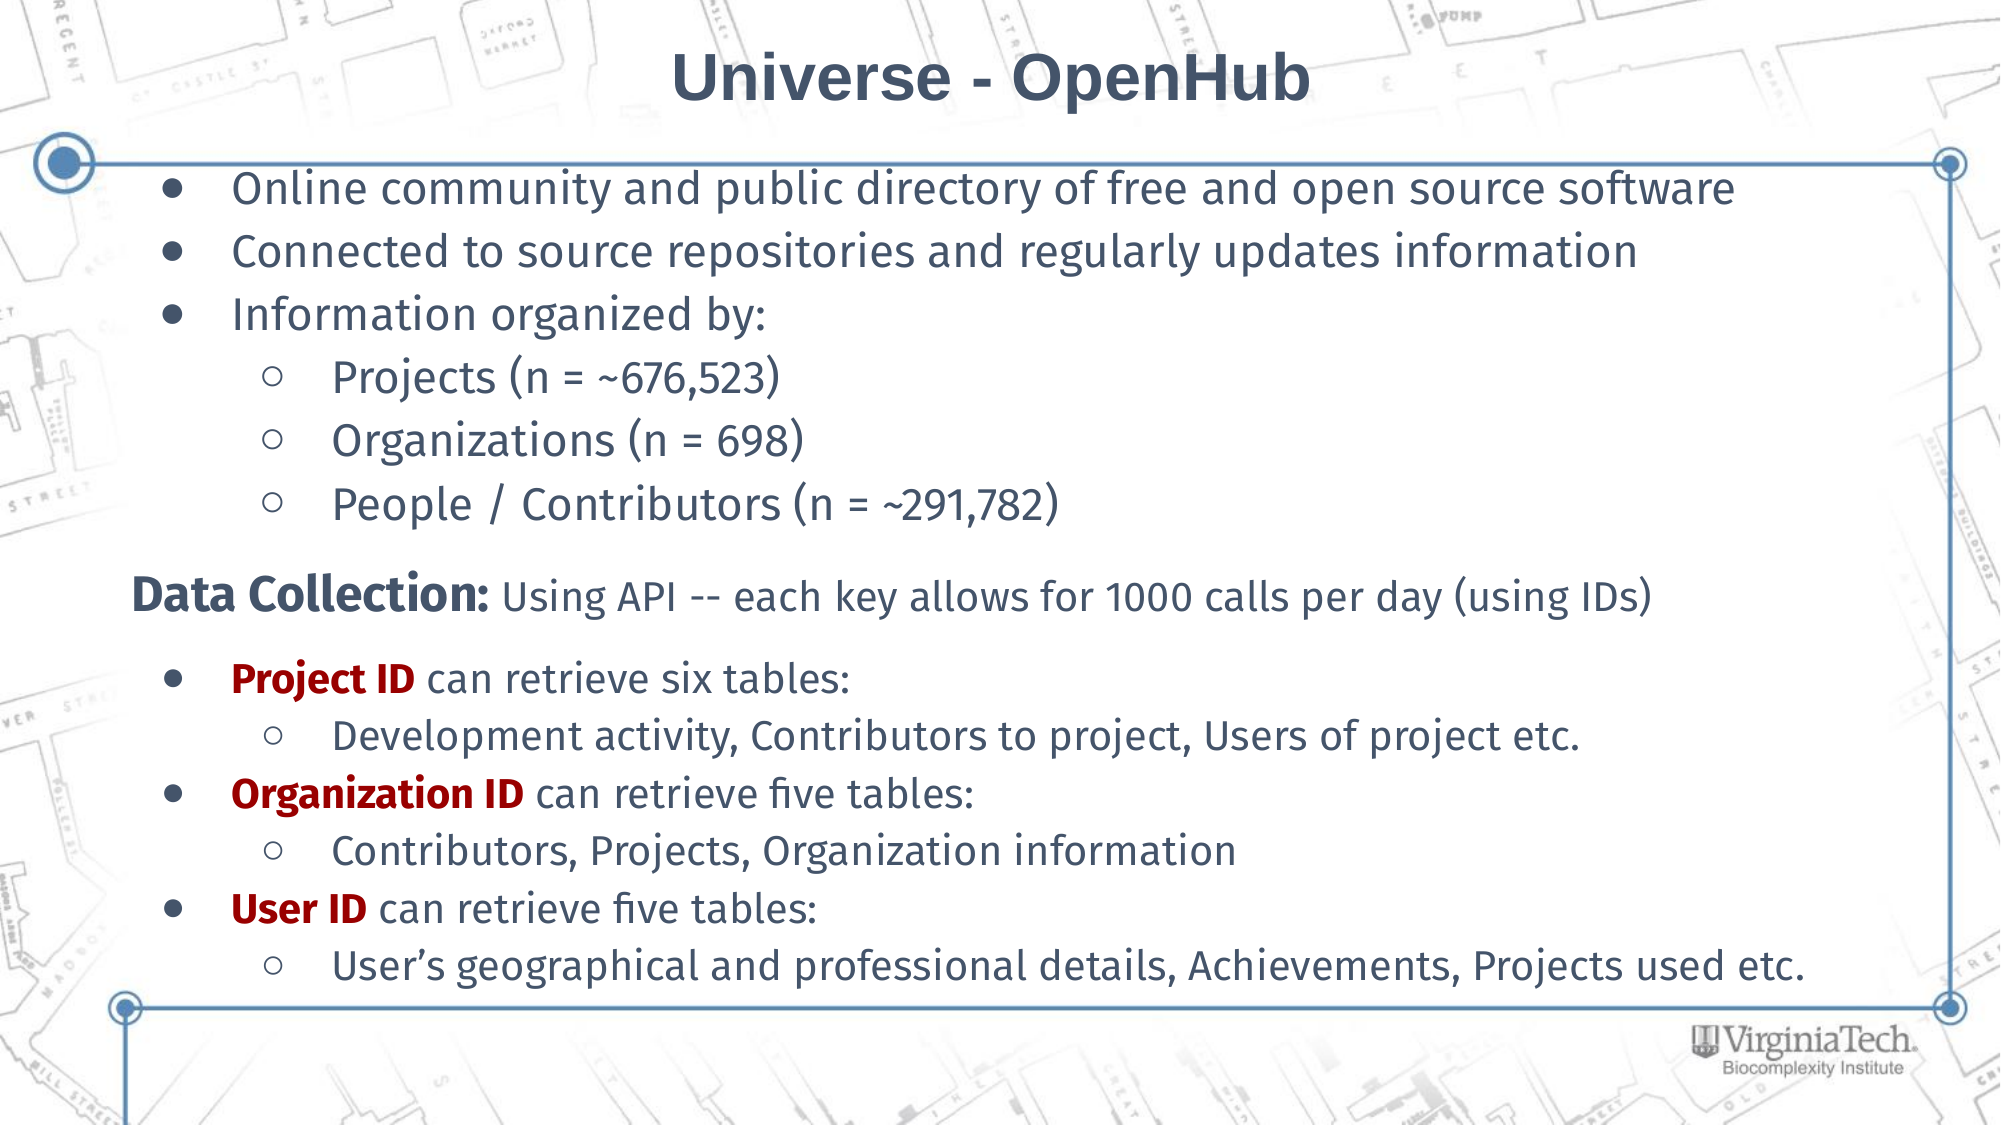

# Universe - OpenHub
Online community and public directory of free and open source software
Connected to source repositories and regularly updates information
Information organized by:
Projects (n = ~676,523)
Organizations (n = 698)
People / Contributors (n = ~291,782)
Data Collection: Using API -- each key allows for 1000 calls per day (using IDs)
Project ID can retrieve six tables:
Development activity, Contributors to project, Users of project etc.
Organization ID can retrieve five tables:
Contributors, Projects, Organization information
User ID can retrieve five tables:
User’s geographical and professional details, Achievements, Projects used etc.